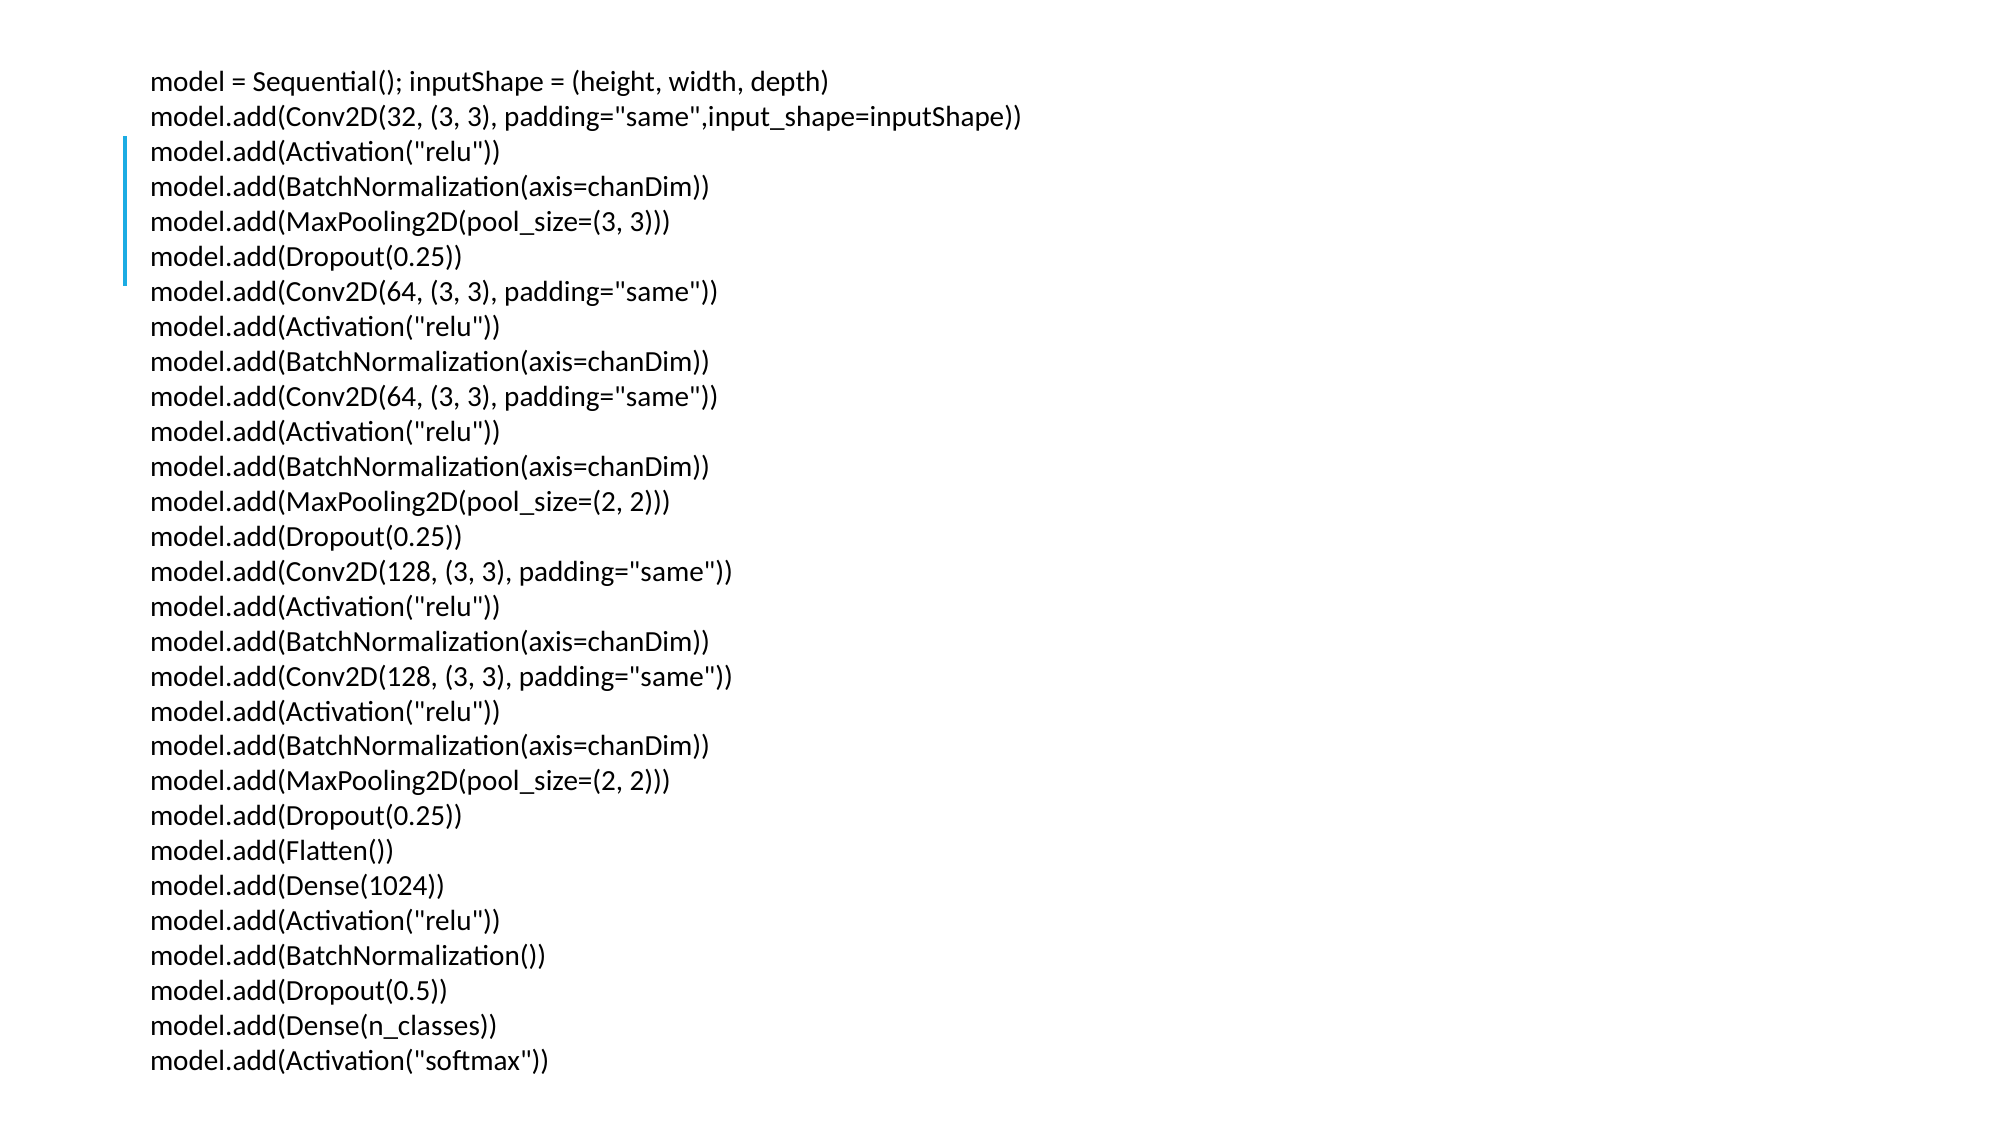

model = Sequential(); inputShape = (height, width, depth)
model.add(Conv2D(32, (3, 3), padding="same",input_shape=inputShape))
model.add(Activation("relu"))
model.add(BatchNormalization(axis=chanDim))
model.add(MaxPooling2D(pool_size=(3, 3)))
model.add(Dropout(0.25))
model.add(Conv2D(64, (3, 3), padding="same"))
model.add(Activation("relu"))
model.add(BatchNormalization(axis=chanDim))
model.add(Conv2D(64, (3, 3), padding="same"))
model.add(Activation("relu"))
model.add(BatchNormalization(axis=chanDim))
model.add(MaxPooling2D(pool_size=(2, 2)))
model.add(Dropout(0.25))
model.add(Conv2D(128, (3, 3), padding="same"))
model.add(Activation("relu"))
model.add(BatchNormalization(axis=chanDim))
model.add(Conv2D(128, (3, 3), padding="same"))
model.add(Activation("relu"))
model.add(BatchNormalization(axis=chanDim))
model.add(MaxPooling2D(pool_size=(2, 2)))
model.add(Dropout(0.25))
model.add(Flatten())
model.add(Dense(1024))
model.add(Activation("relu"))
model.add(BatchNormalization())
model.add(Dropout(0.5))
model.add(Dense(n_classes))
model.add(Activation("softmax"))